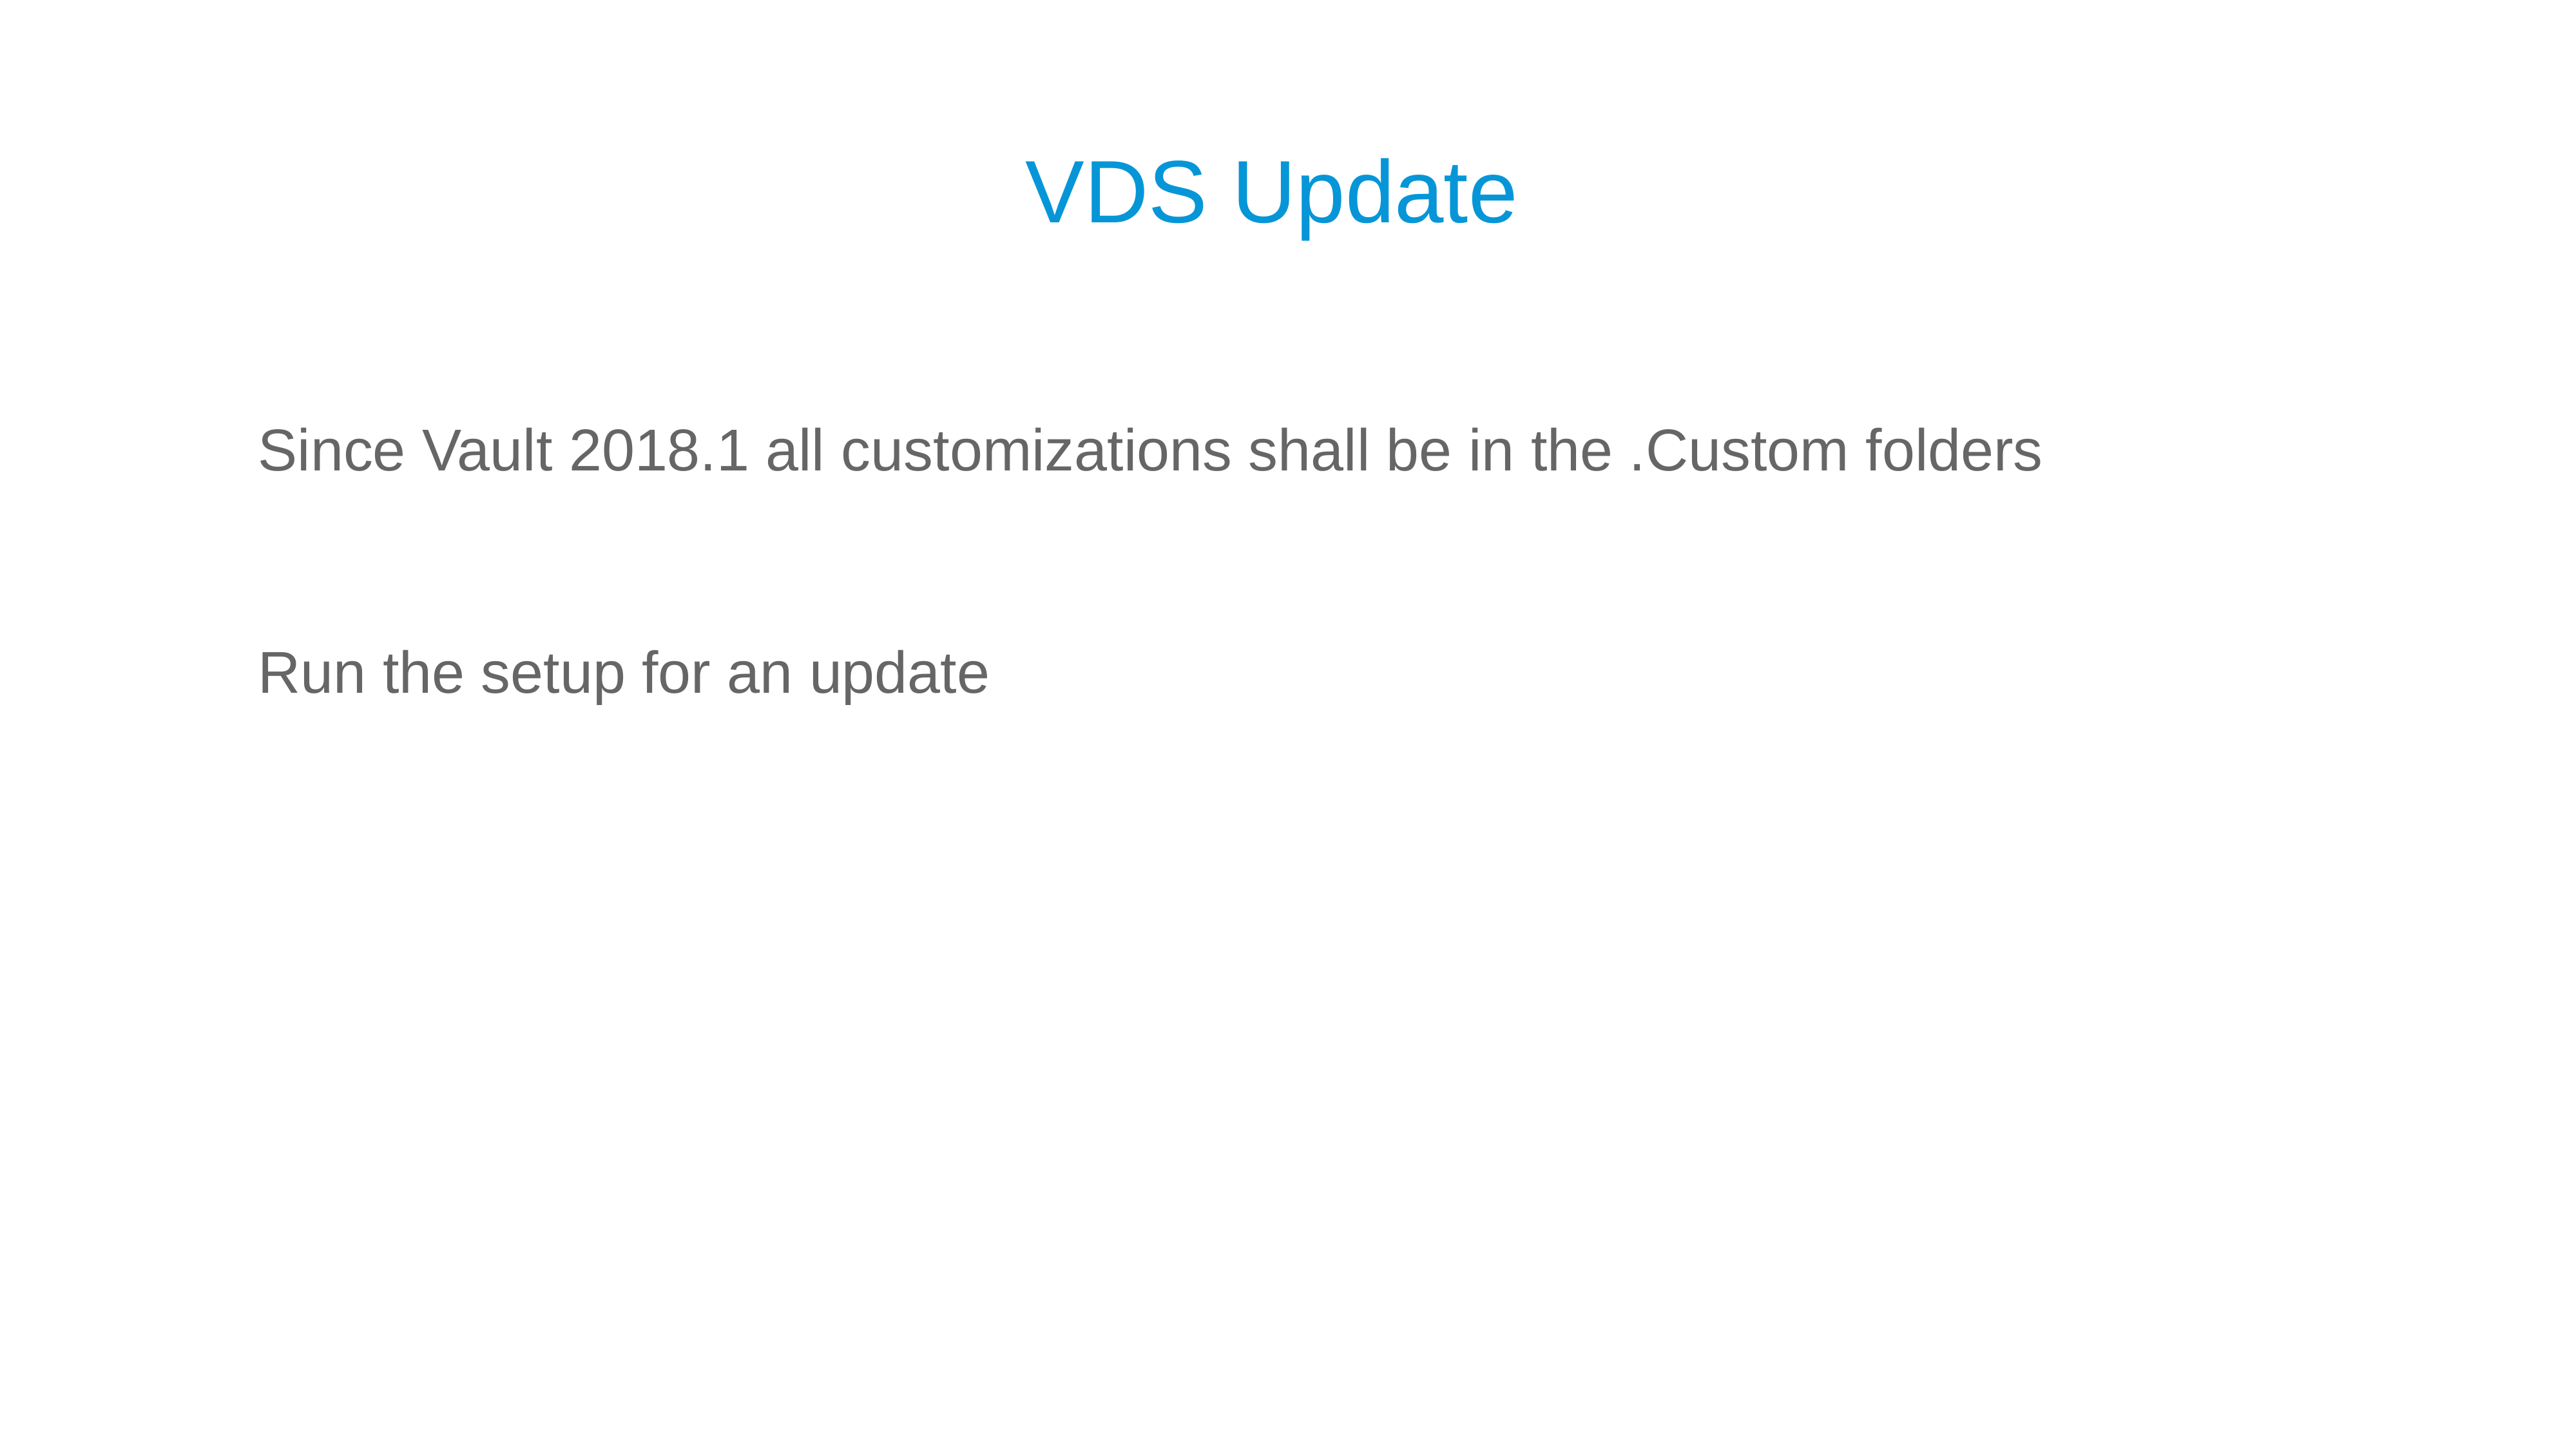

# VDS Update
Since Vault 2018.1 all customizations shall be in the .Custom folders

Run the setup for an update